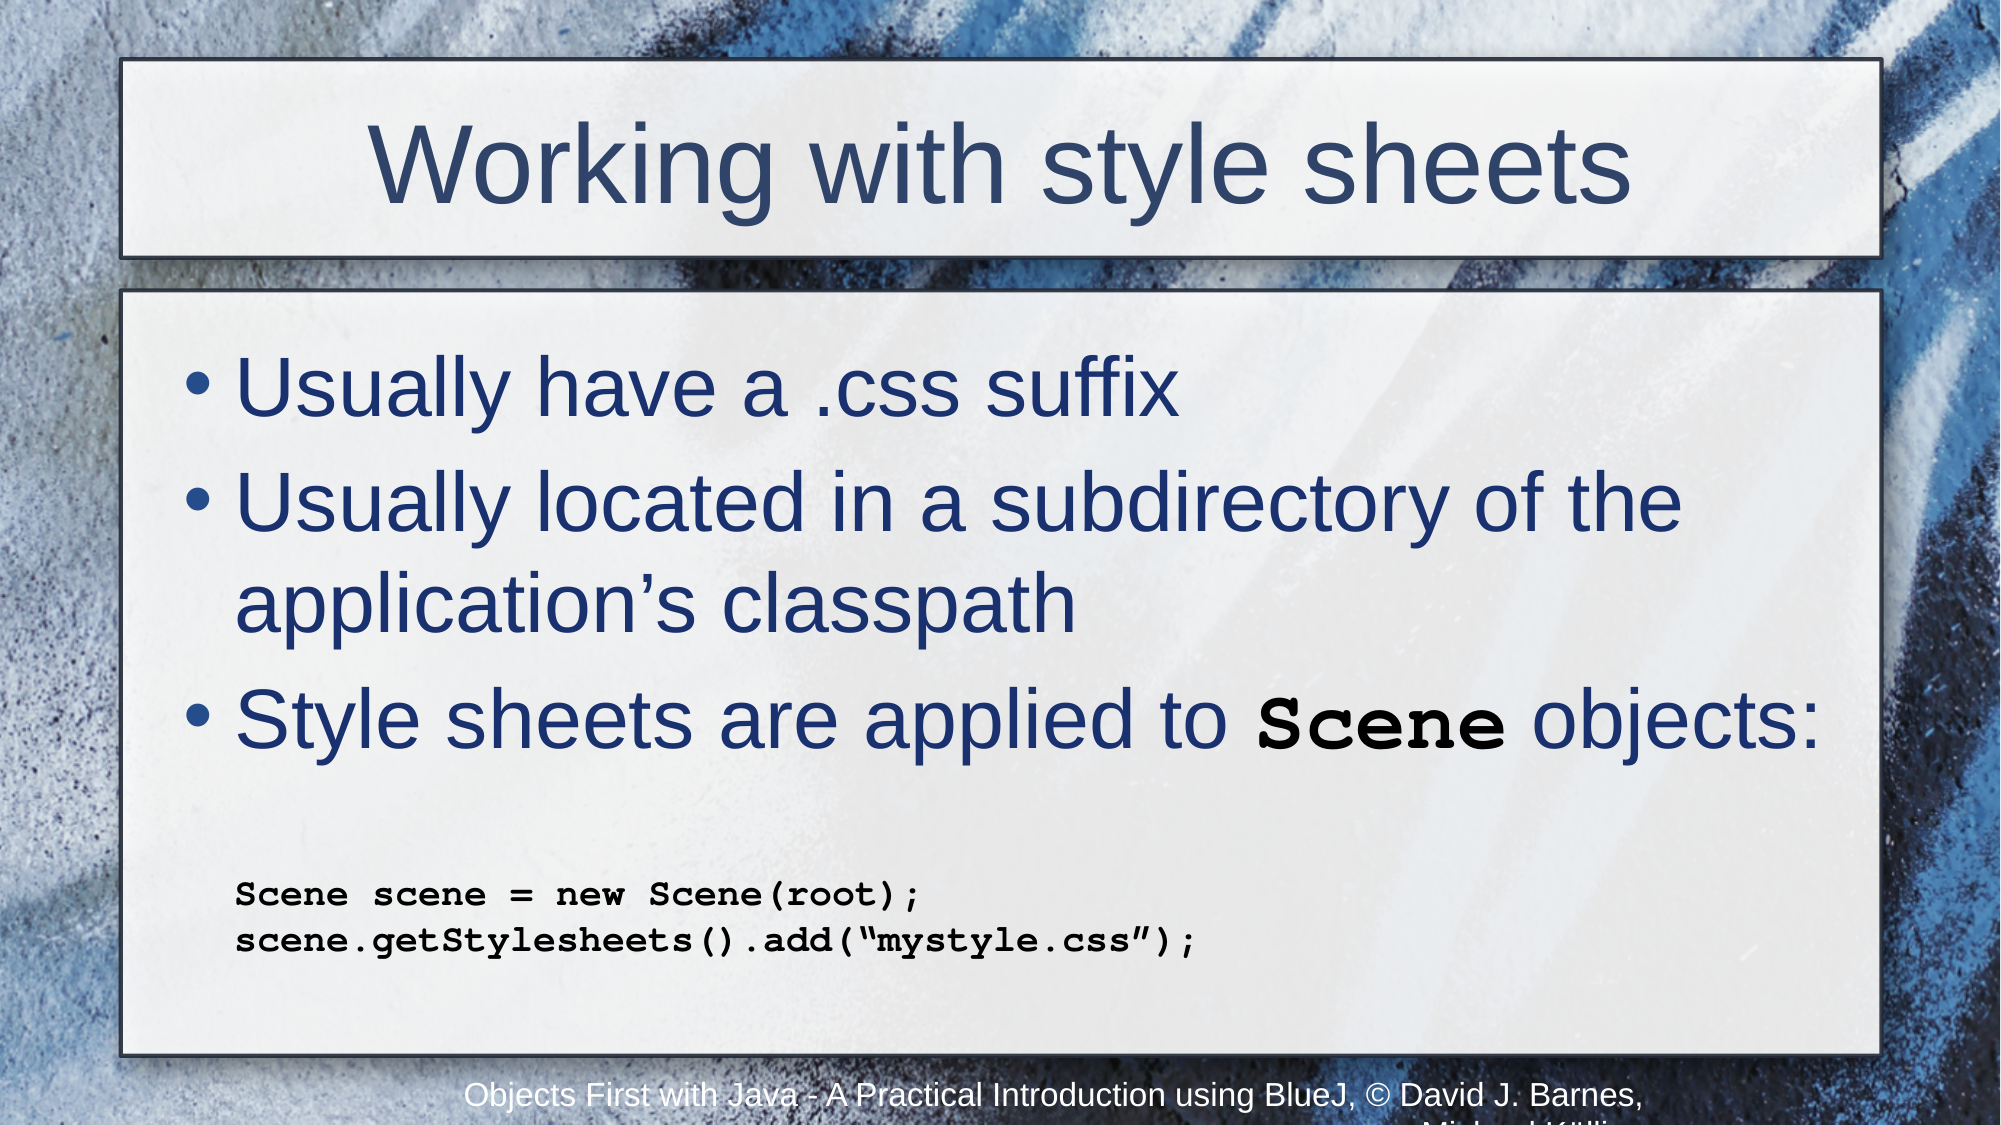

# Working with style sheets
Usually have a .css suffix
Usually located in a subdirectory of the application’s classpath
Style sheets are applied to Scene objects:
Scene scene = new Scene(root);
scene.getStylesheets().add(“mystyle.css”);